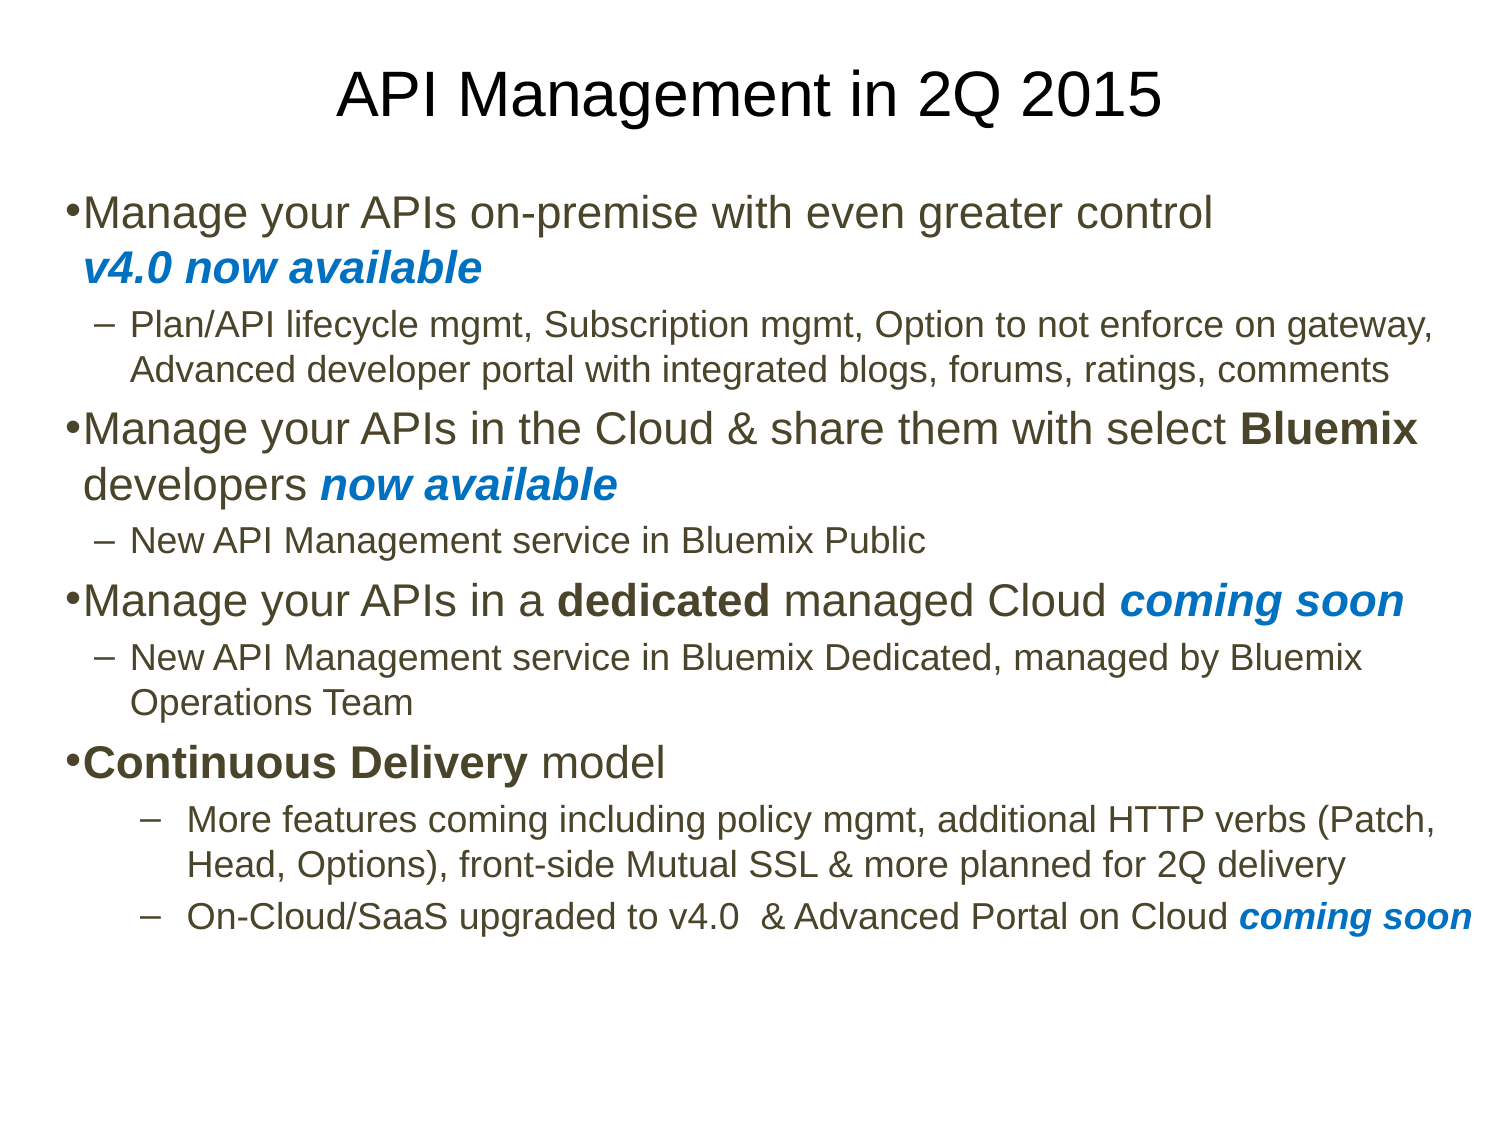

# API Management in 2Q 2015
Manage your APIs on-premise with even greater control
v4.0 now available
Plan/API lifecycle mgmt, Subscription mgmt, Option to not enforce on gateway, Advanced developer portal with integrated blogs, forums, ratings, comments
Manage your APIs in the Cloud & share them with select Bluemix developers now available
New API Management service in Bluemix Public
Manage your APIs in a dedicated managed Cloud coming soon
New API Management service in Bluemix Dedicated, managed by Bluemix Operations Team
Continuous Delivery model
More features coming including policy mgmt, additional HTTP verbs (Patch, Head, Options), front-side Mutual SSL & more planned for 2Q delivery
On-Cloud/SaaS upgraded to v4.0  & Advanced Portal on Cloud coming soon